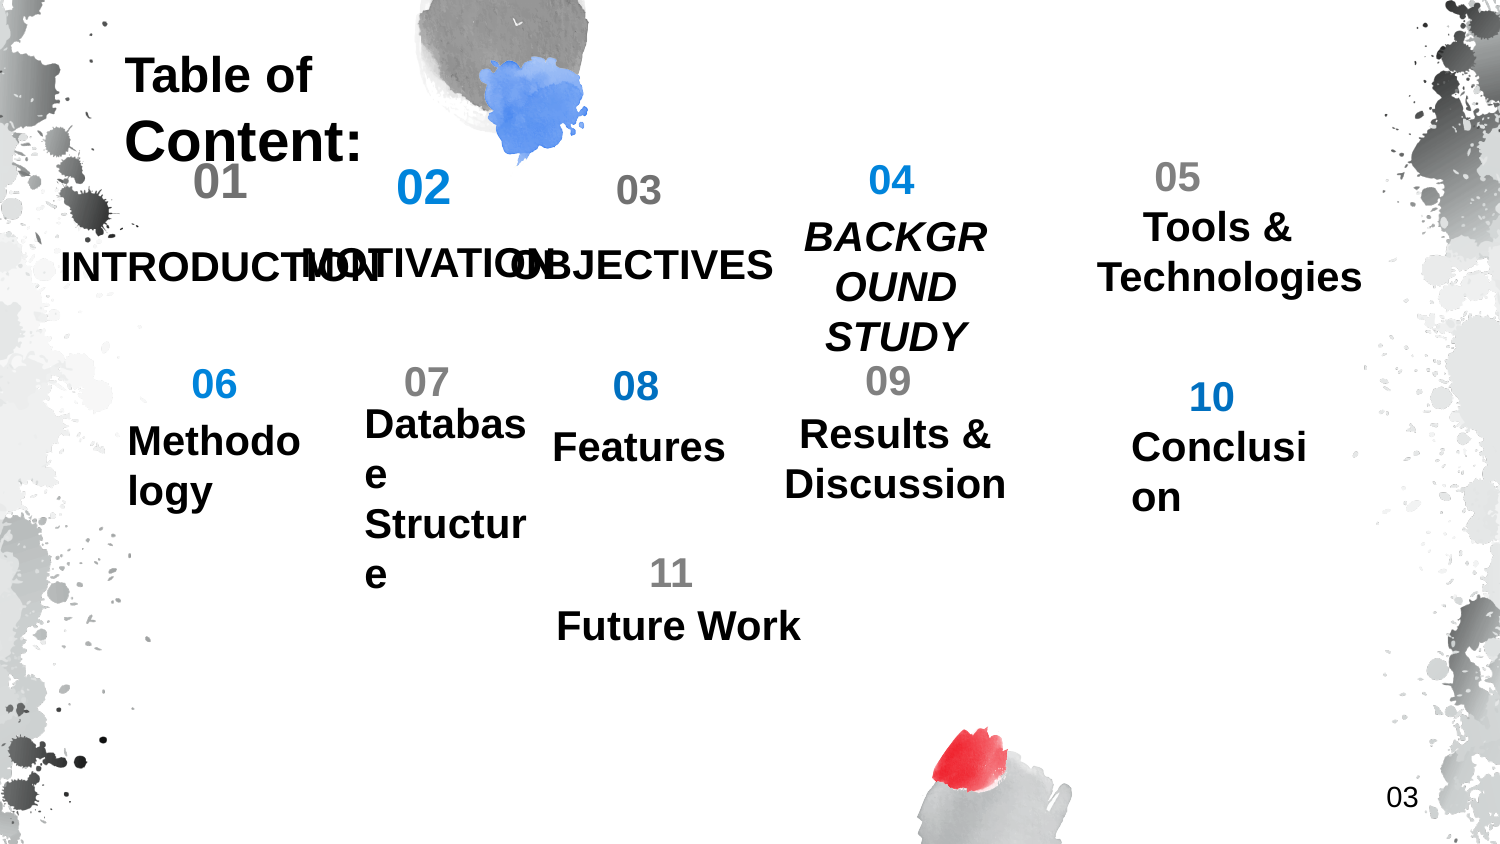

Table of Content:
01
02
     05
    Tools & Technologies

04

03
BACKGROUND STUDY
MOTIVATION
OBJECTIVES
# INTRODUCTION

Database Structure

06
09
07
08
       10
Conclusion

Results & Discussion
Methodology

Features

11
Future Work
03